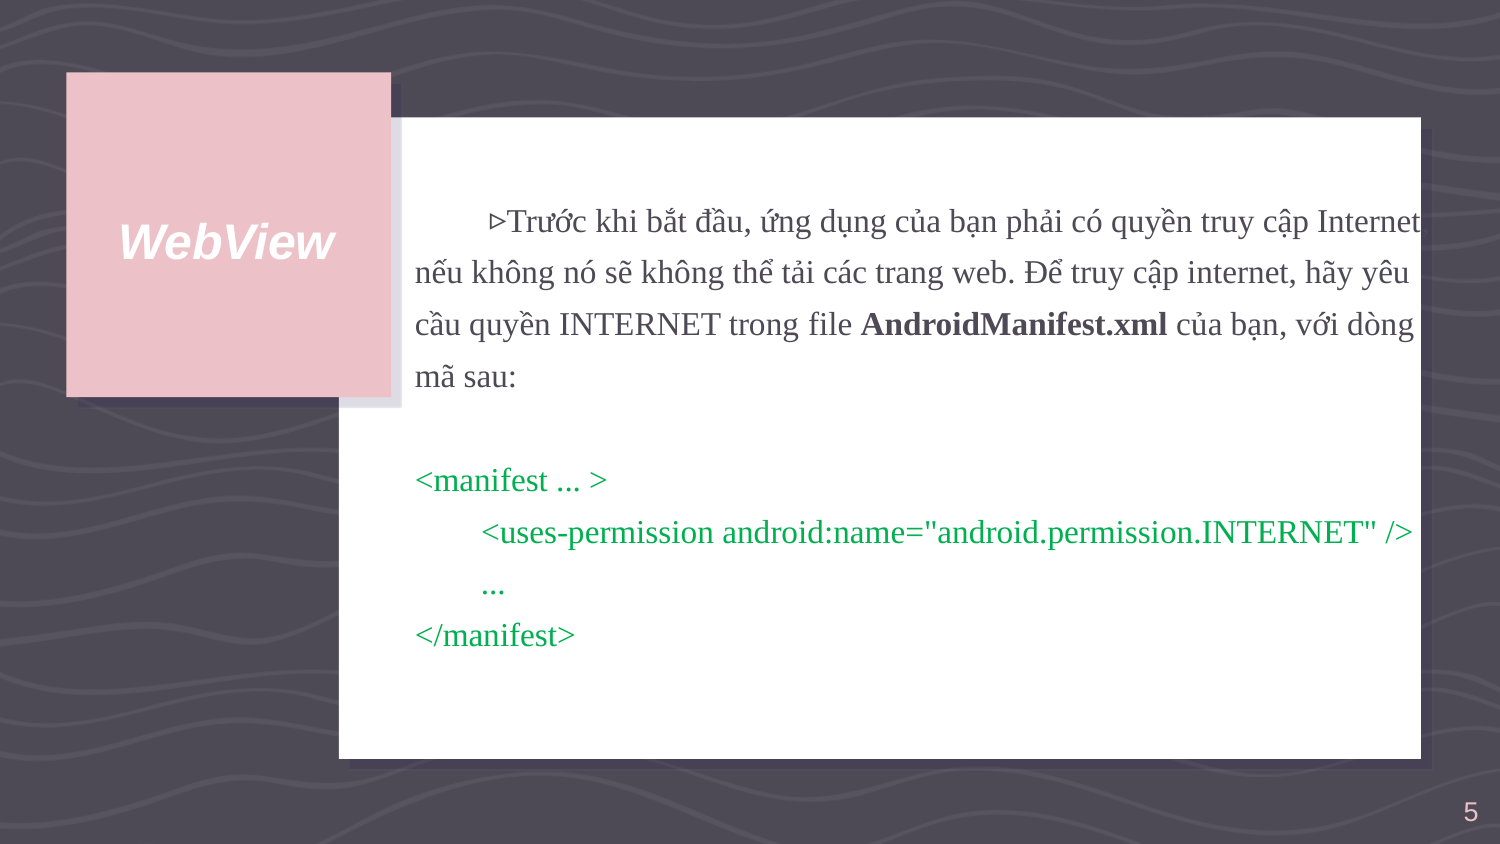

# WebView
Trước khi bắt đầu, ứng dụng của bạn phải có quyền truy cập Internet, nếu không nó sẽ không thể tải các trang web. Để truy cập internet, hãy yêu cầu quyền INTERNET trong file AndroidManifest.xml của bạn, với dòng mã sau:

<manifest ... >
        <uses-permission android:name="android.permission.INTERNET" />
        ...
</manifest>
5